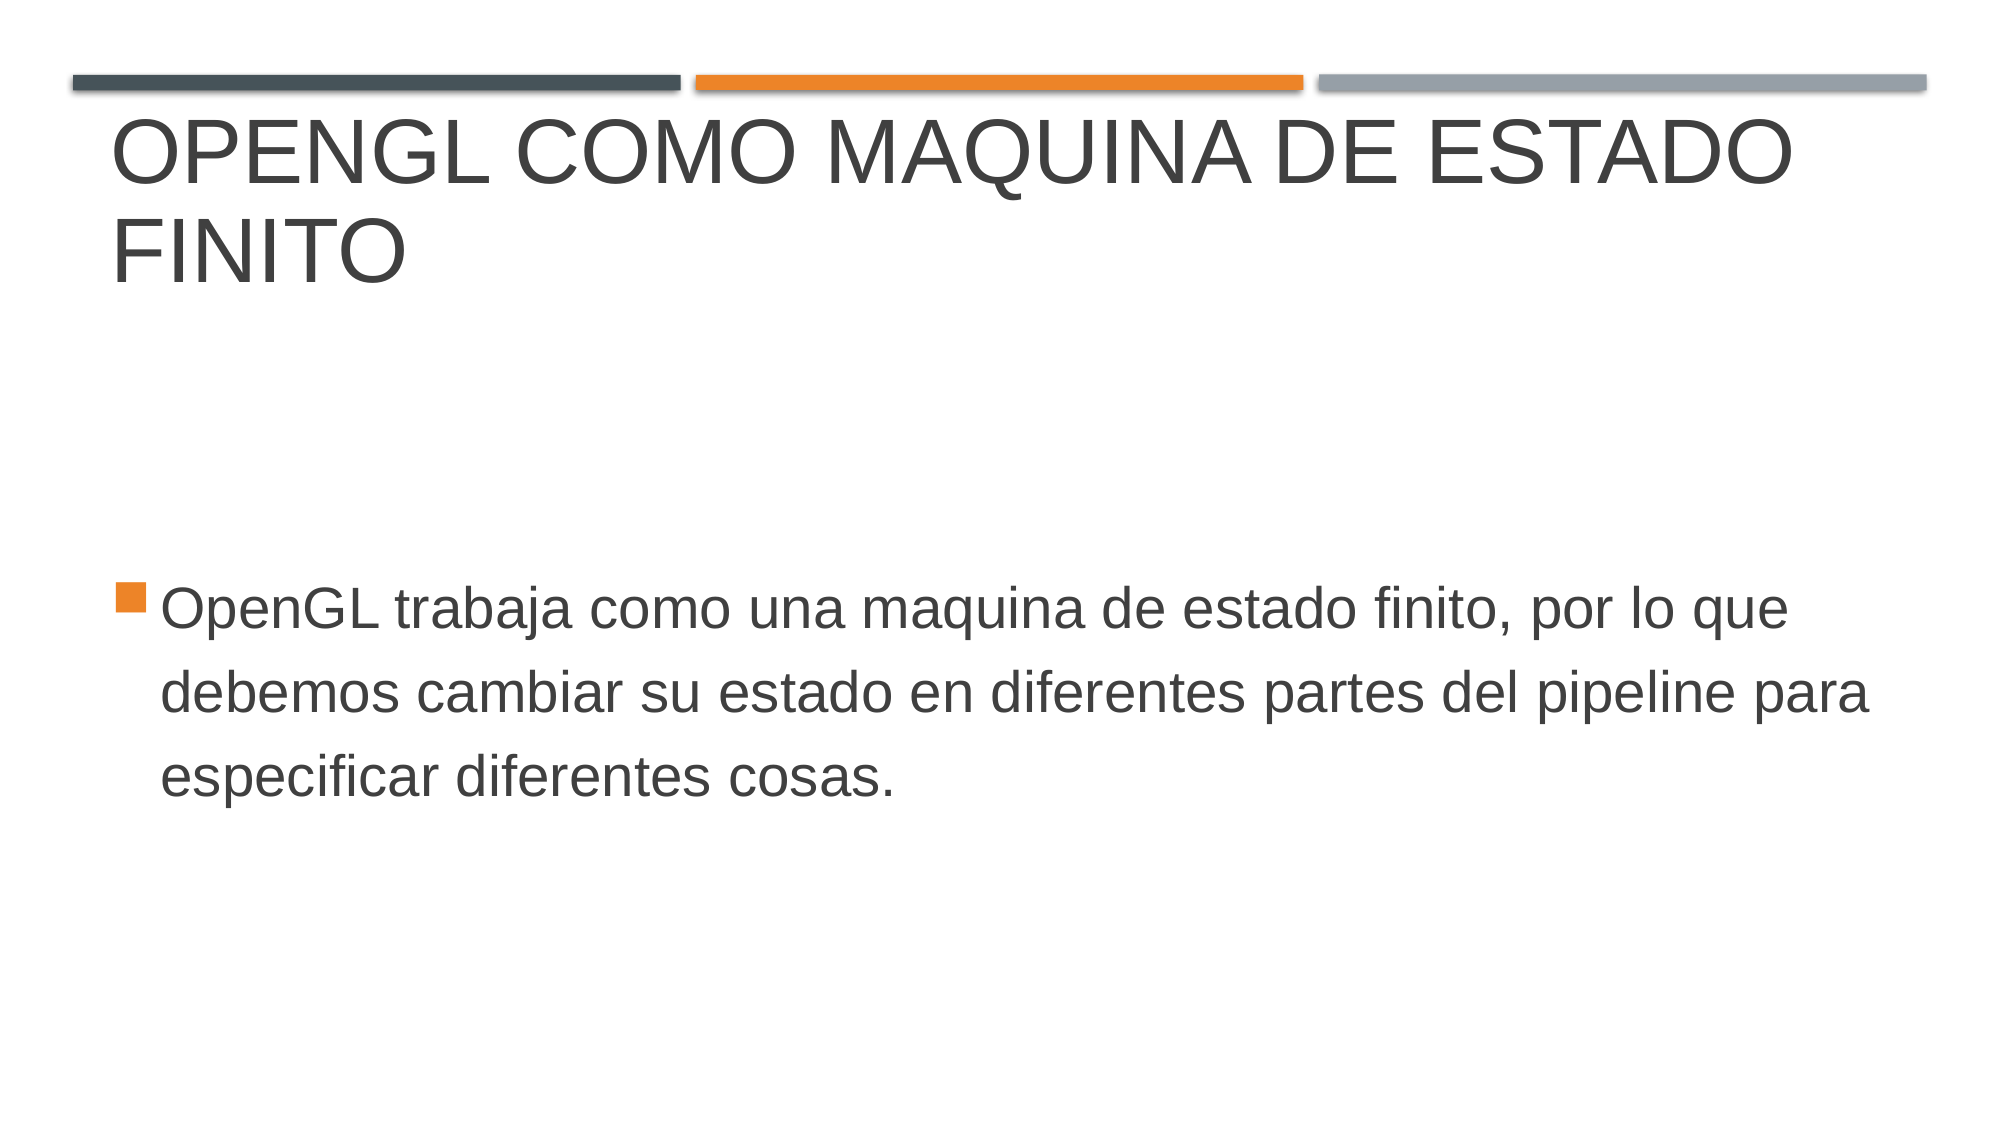

# Opengl como maquina de estado finito
OpenGL trabaja como una maquina de estado finito, por lo que debemos cambiar su estado en diferentes partes del pipeline para especificar diferentes cosas.